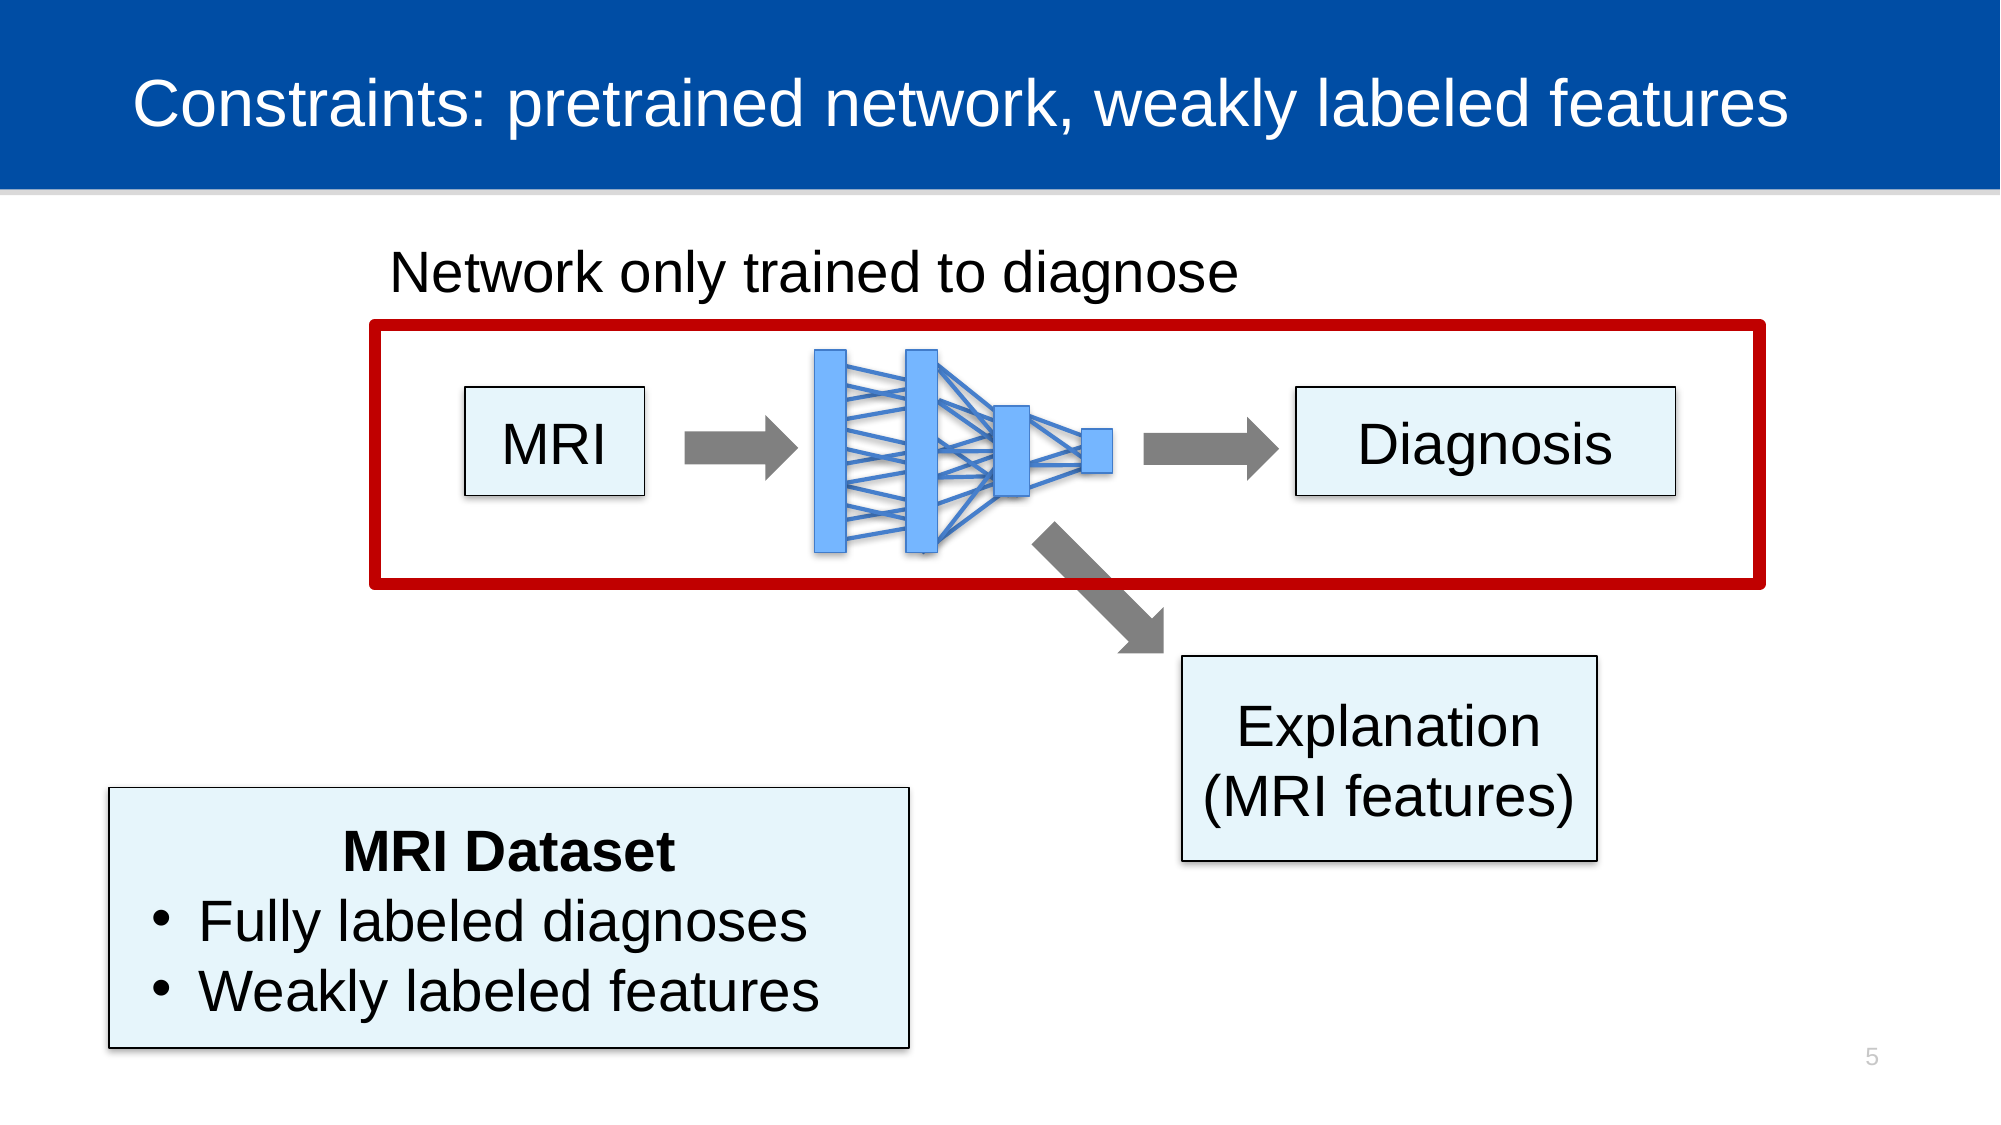

# Constraints: pretrained network, weakly labeled features
Network only trained to diagnose

MRI
Diagnosis

Explanation (MRI features)
MRI Dataset
Fully labeled diagnoses
Weakly labeled features
5